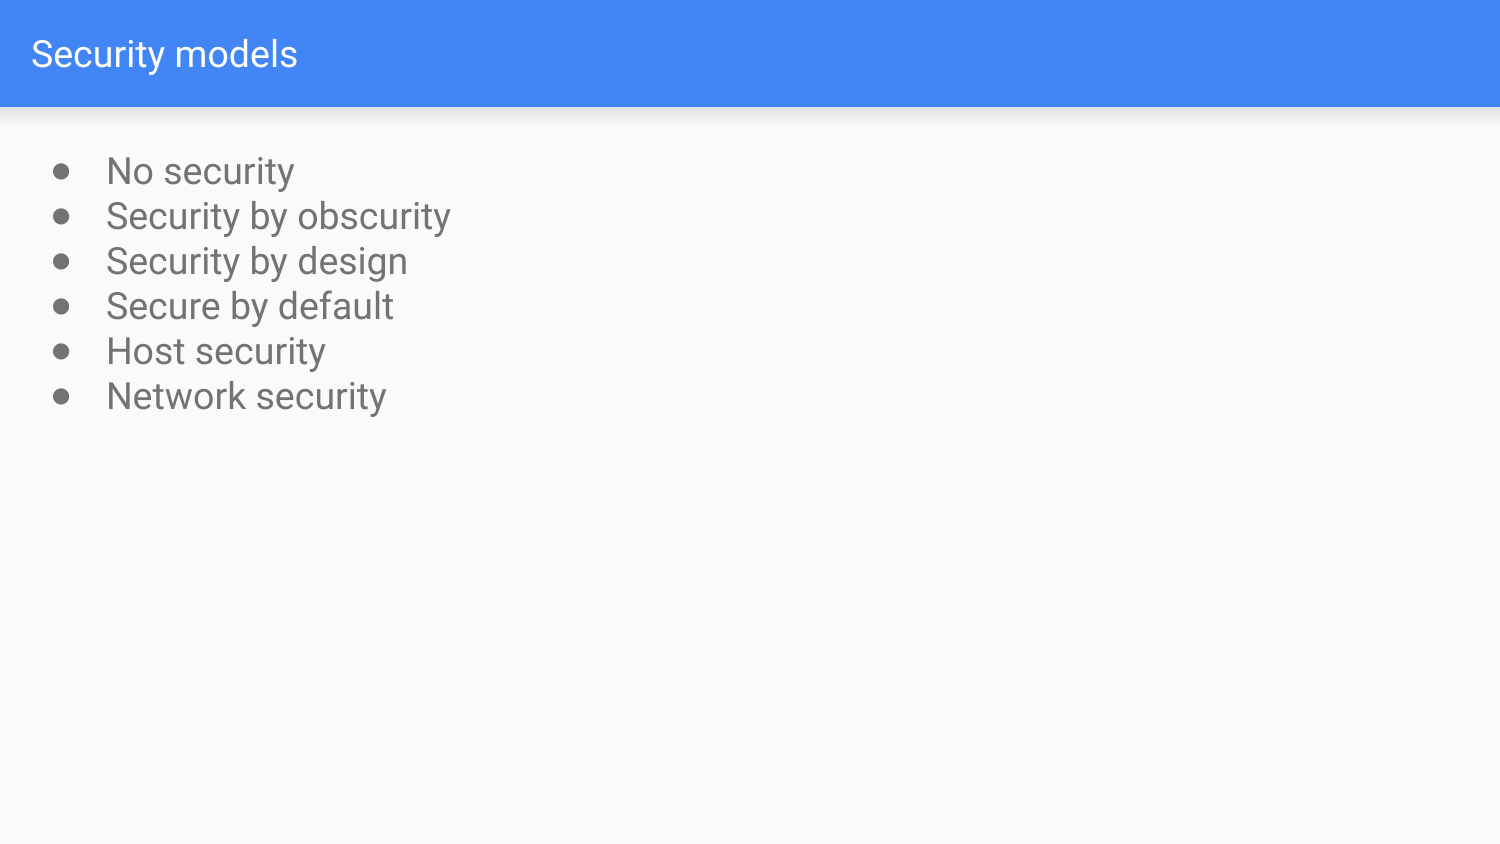

# Security models
No security
Security by obscurity
Security by design
Secure by default
Host security
Network security